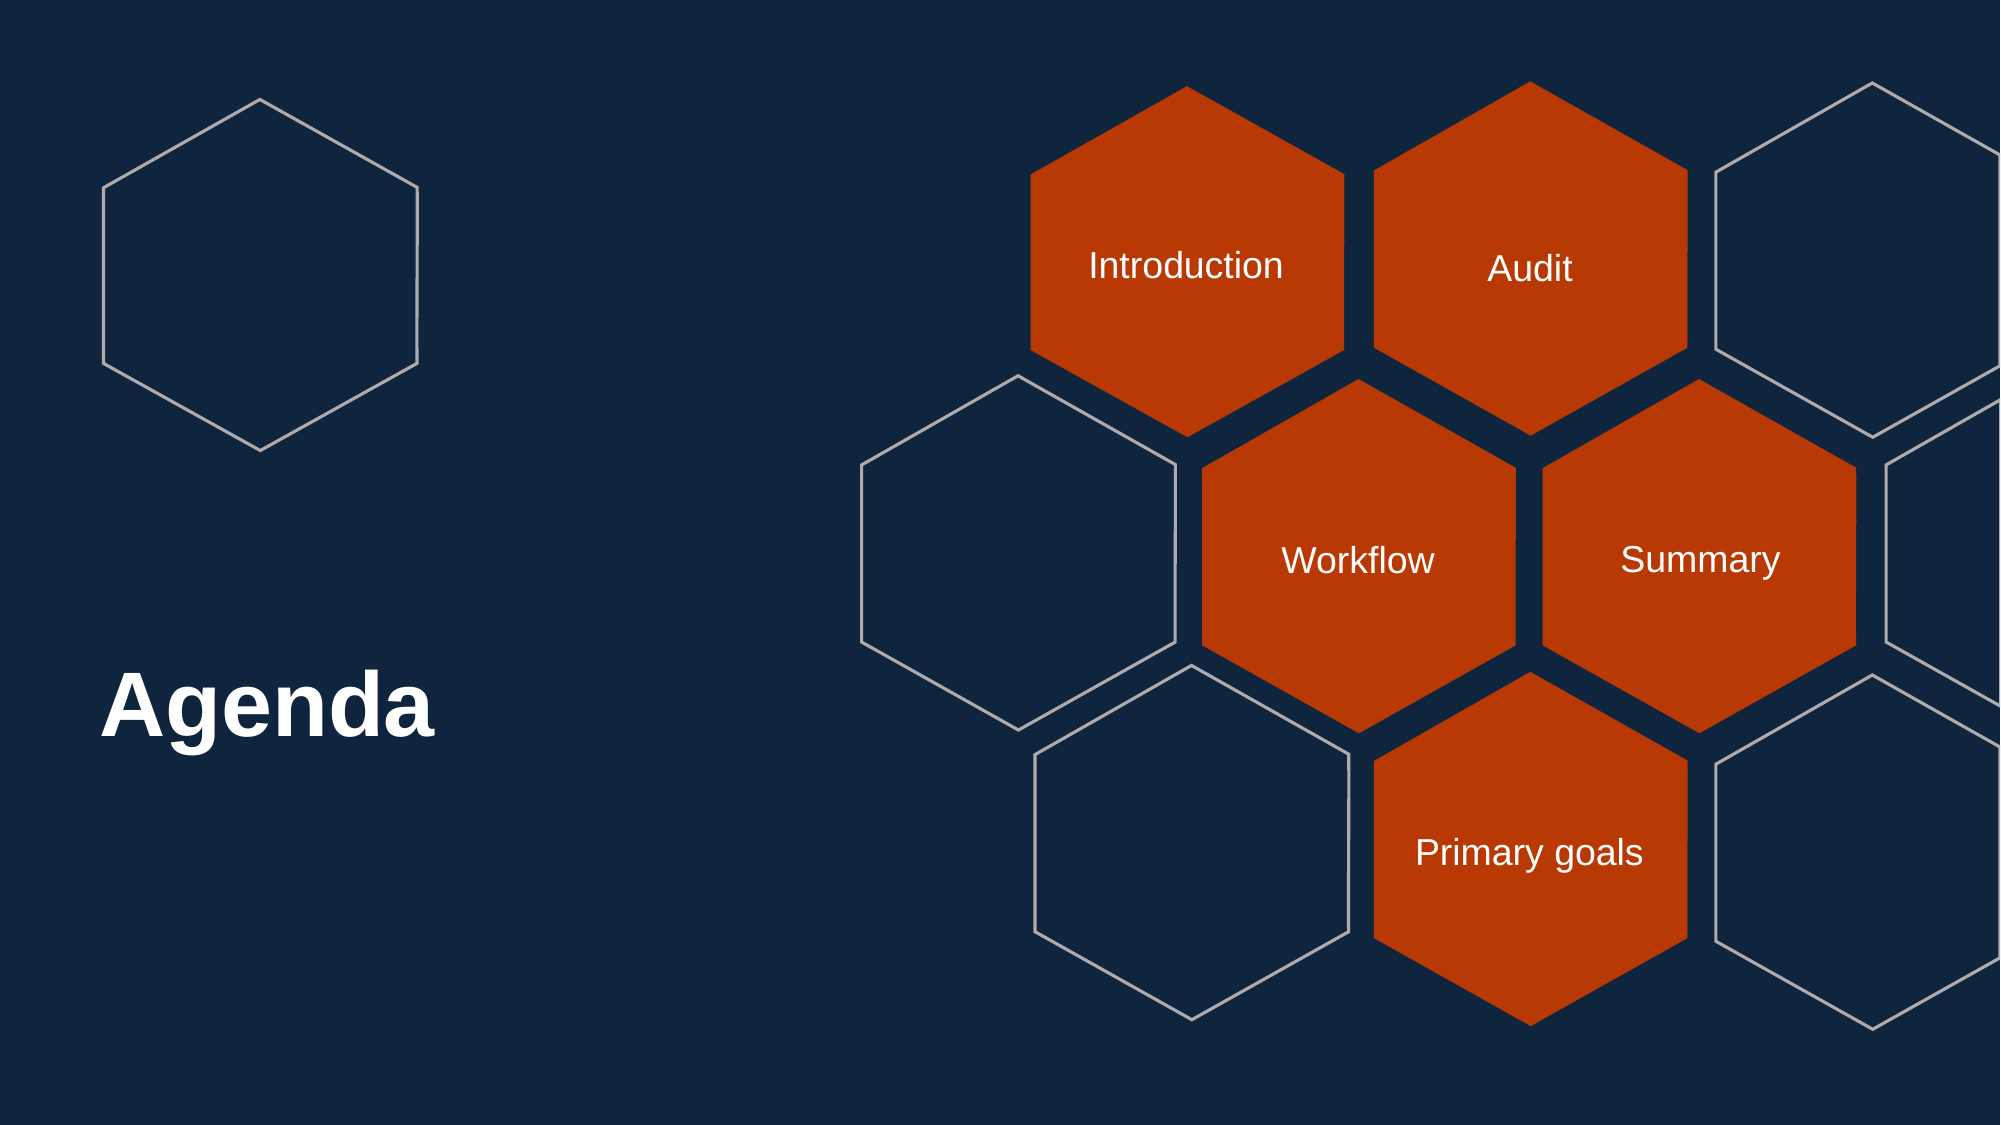

Introduction
Audit
Summary
Workflow
# Agenda
Primary goals